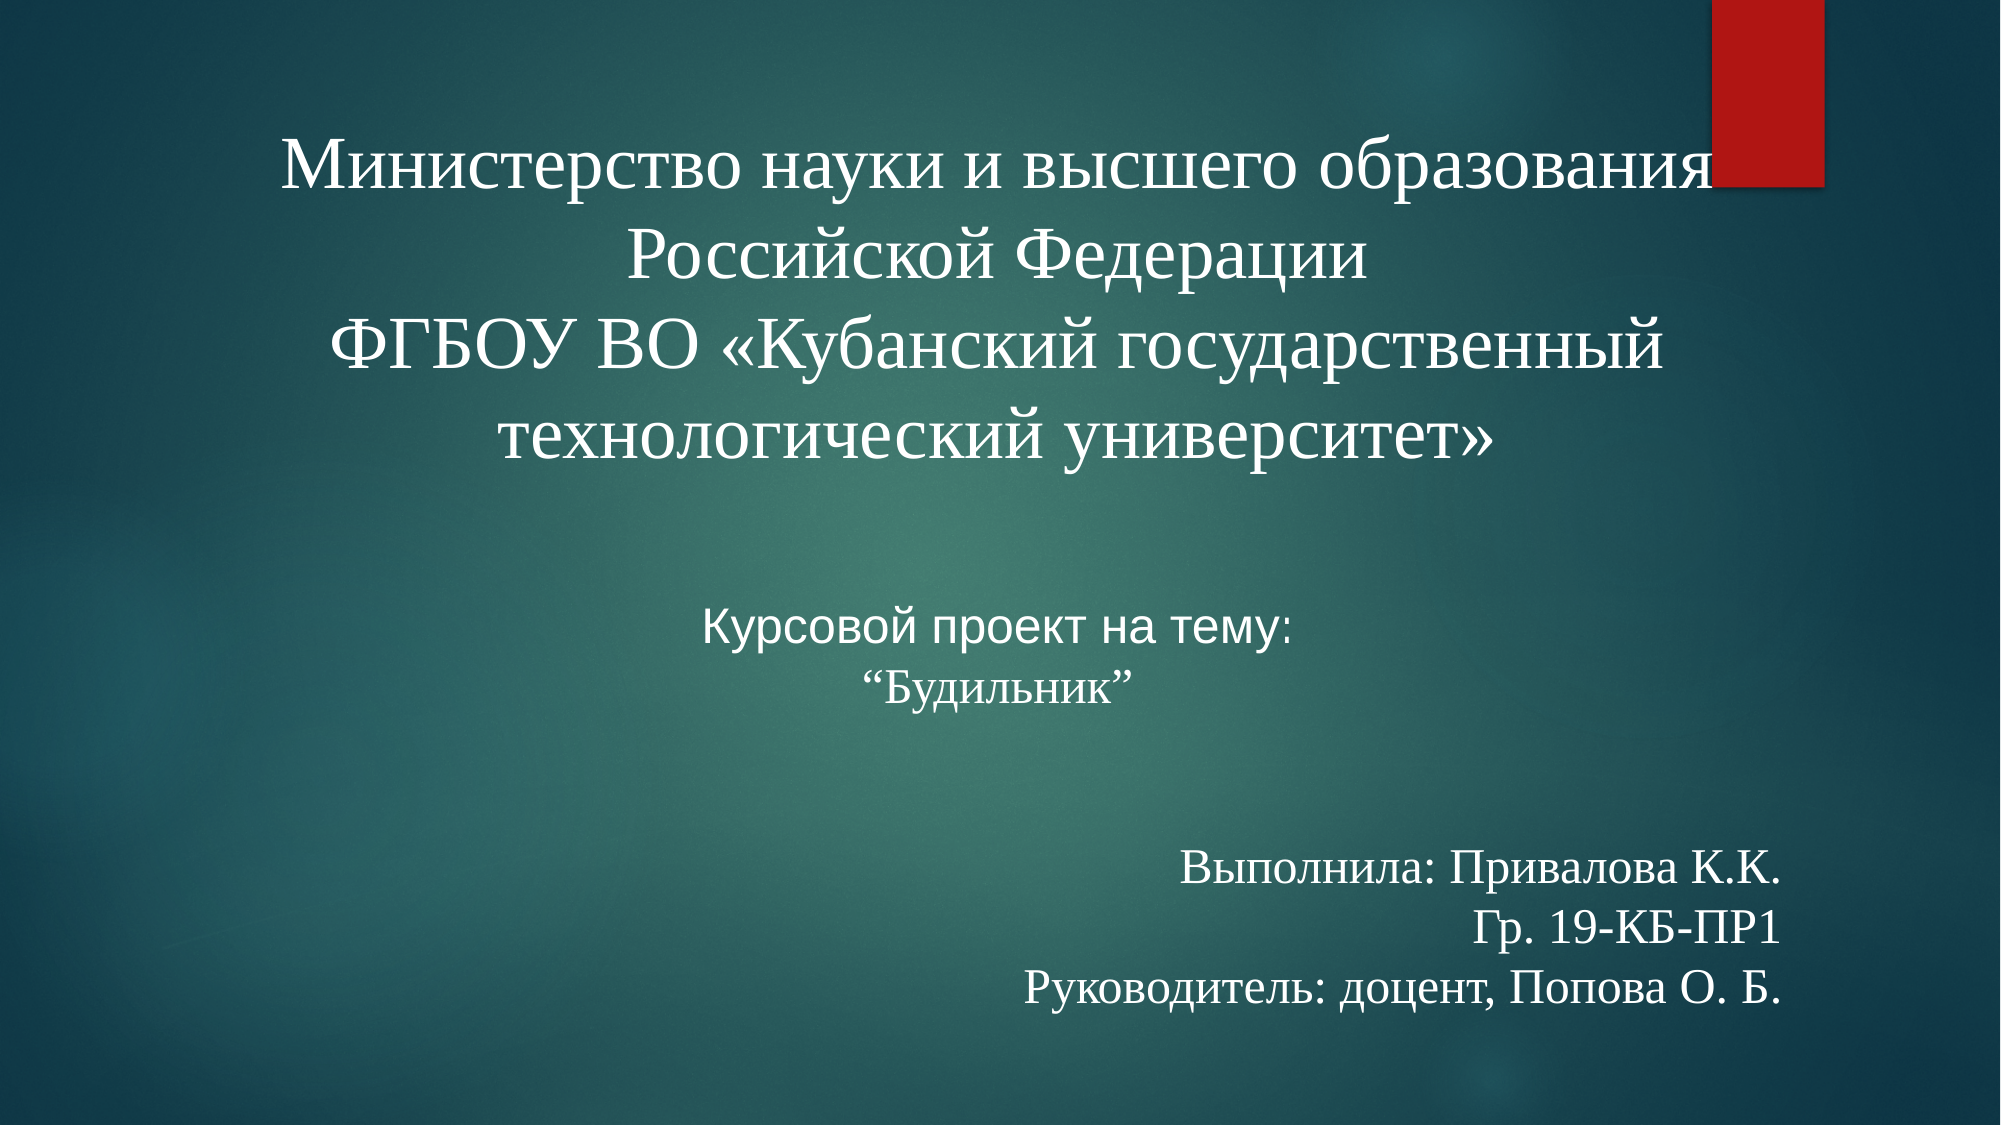

Министерство науки и высшего образования Российской Федерации
ФГБОУ ВО «Кубанский государственный технологический университет»

Курсовой проект на тему:
“Будильник”

Выполнила: Привалова К.К.
Гр. 19-КБ-ПР1
Руководитель: доцент, Попова О. Б.